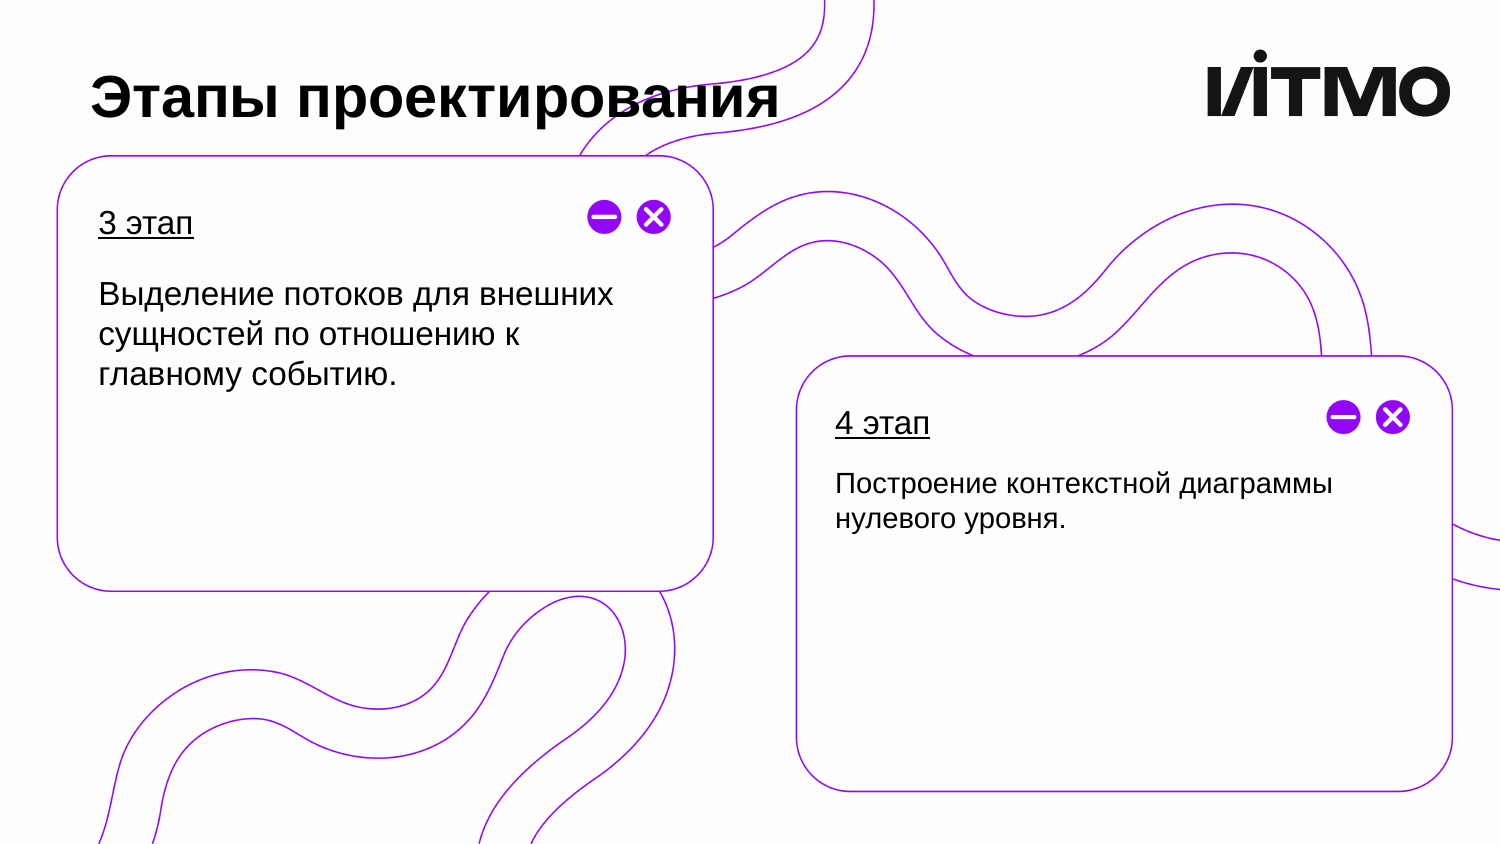

# Этапы проектирования
3 этап
Выделение потоков для внешних сущностей по отношению к главному событию.
4 этап
Построение контекстной диаграммы нулевого уровня.